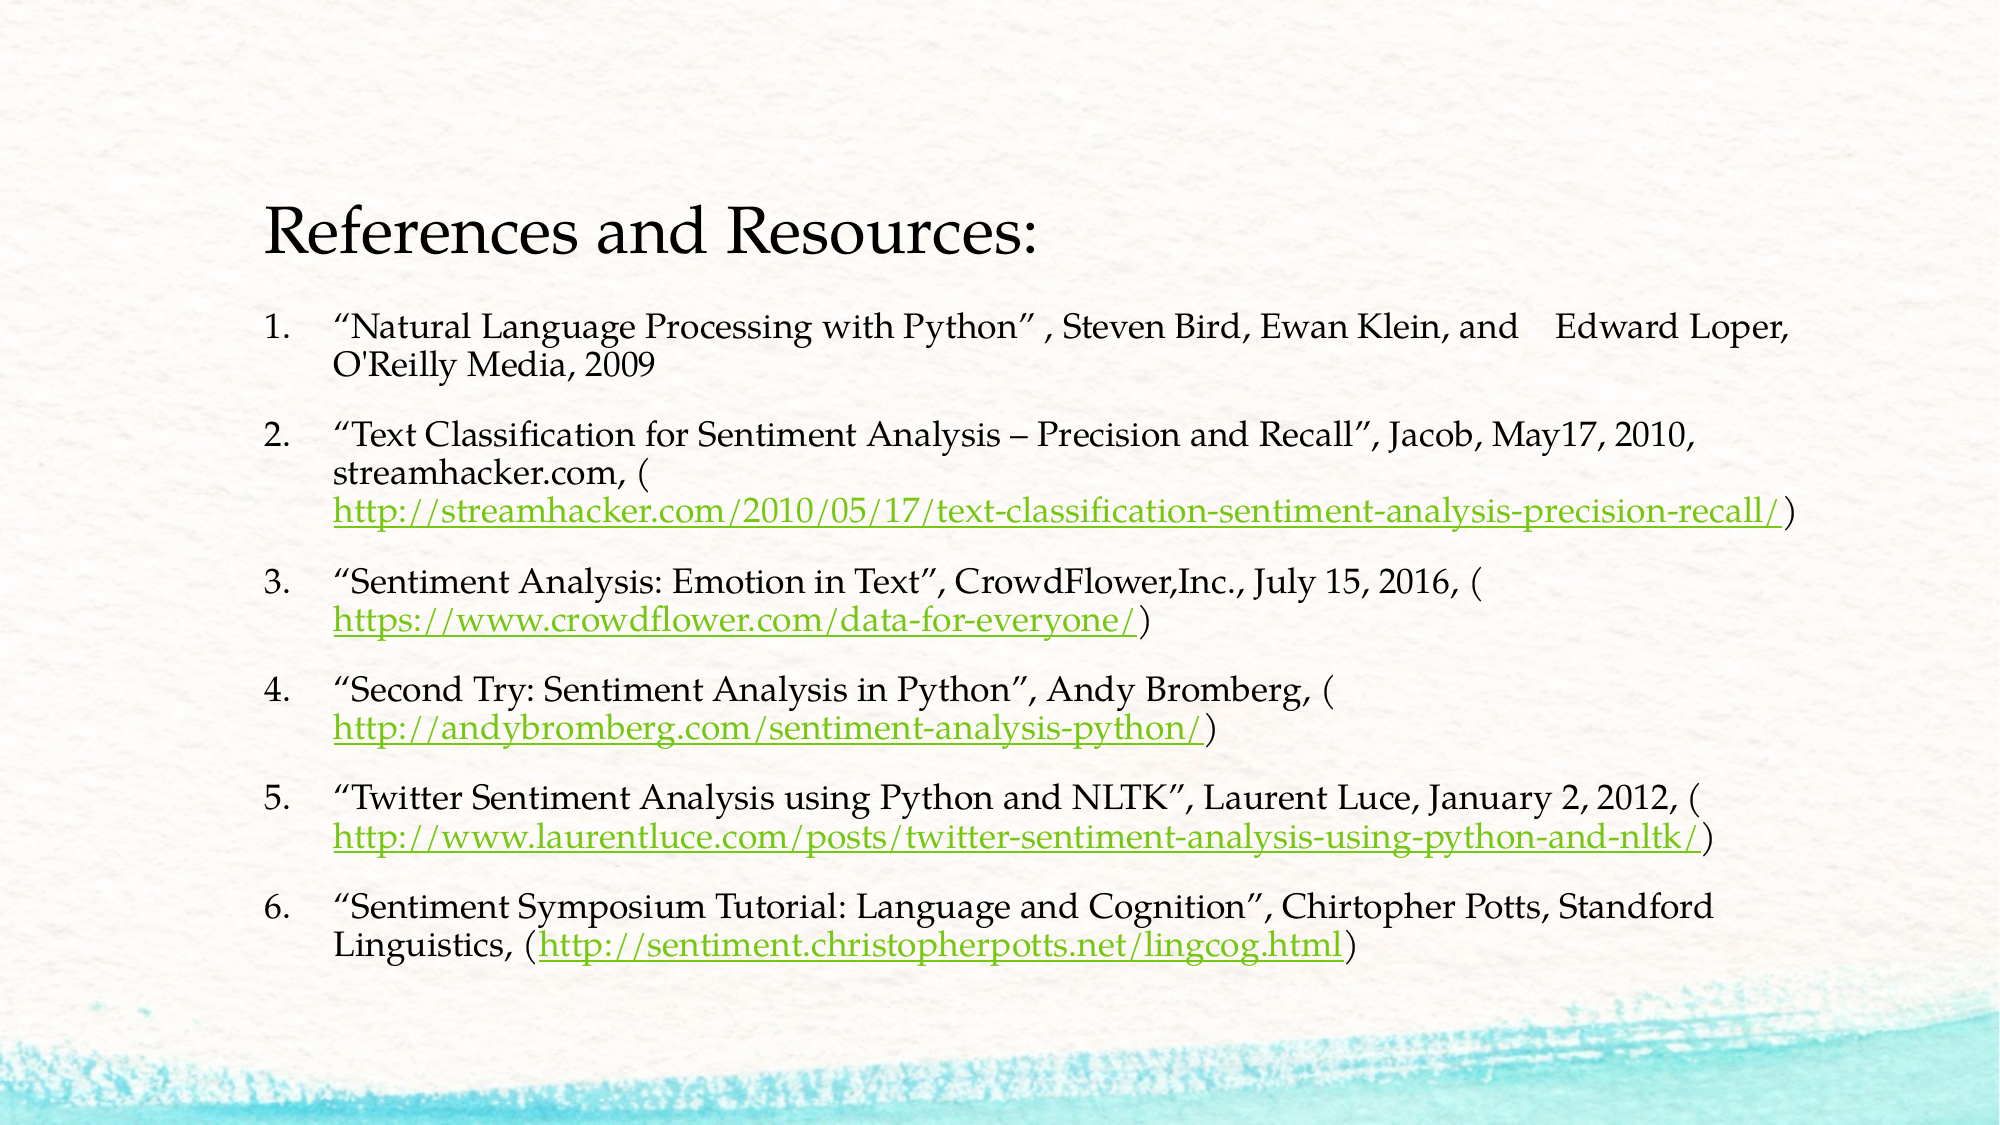

# References and Resources:
“Natural Language Processing with Python” , Steven Bird, Ewan Klein, and    Edward Loper, O'Reilly Media, 2009
“Text Classification for Sentiment Analysis – Precision and Recall”, Jacob, May17, 2010, streamhacker.com, (http://streamhacker.com/2010/05/17/text-classification-sentiment-analysis-precision-recall/)
“Sentiment Analysis: Emotion in Text”, CrowdFlower,Inc., July 15, 2016, (https://www.crowdflower.com/data-for-everyone/)
“Second Try: Sentiment Analysis in Python”, Andy Bromberg, (http://andybromberg.com/sentiment-analysis-python/)
“Twitter Sentiment Analysis using Python and NLTK”, Laurent Luce, January 2, 2012, (http://www.laurentluce.com/posts/twitter-sentiment-analysis-using-python-and-nltk/)
“Sentiment Symposium Tutorial: Language and Cognition”, Chirtopher Potts, Standford Linguistics, (http://sentiment.christopherpotts.net/lingcog.html)